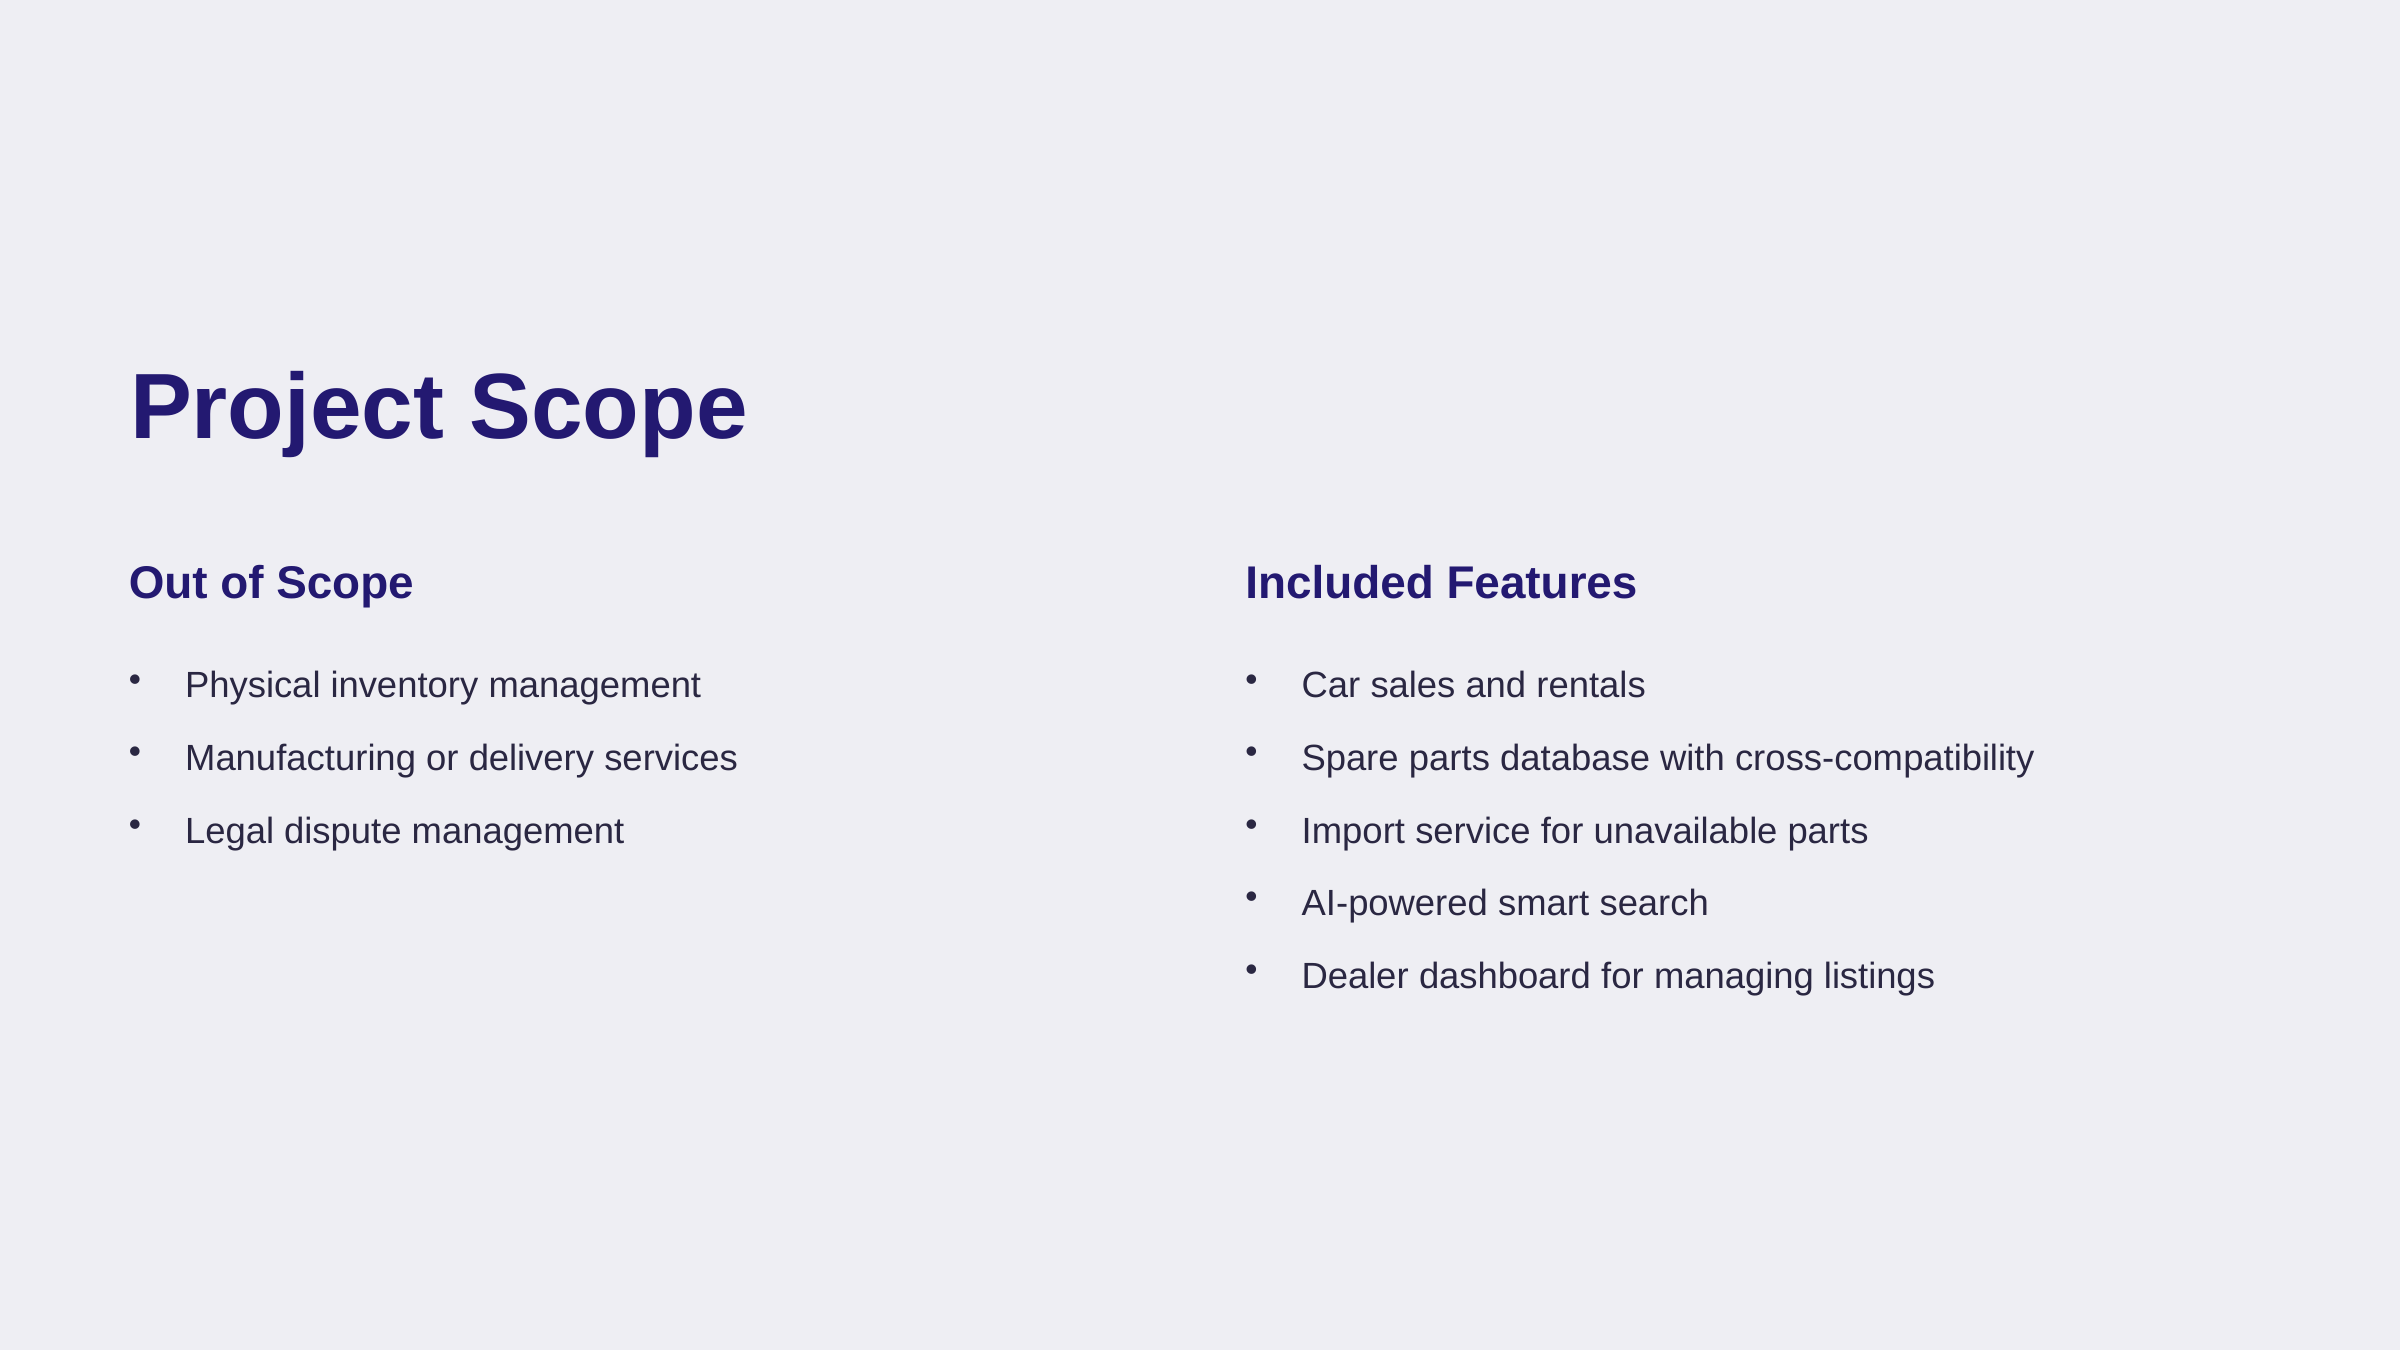

Project Scope
Out of Scope
Included Features
Physical inventory management
Car sales and rentals
Manufacturing or delivery services
Spare parts database with cross-compatibility
Legal dispute management
Import service for unavailable parts
AI-powered smart search
Dealer dashboard for managing listings